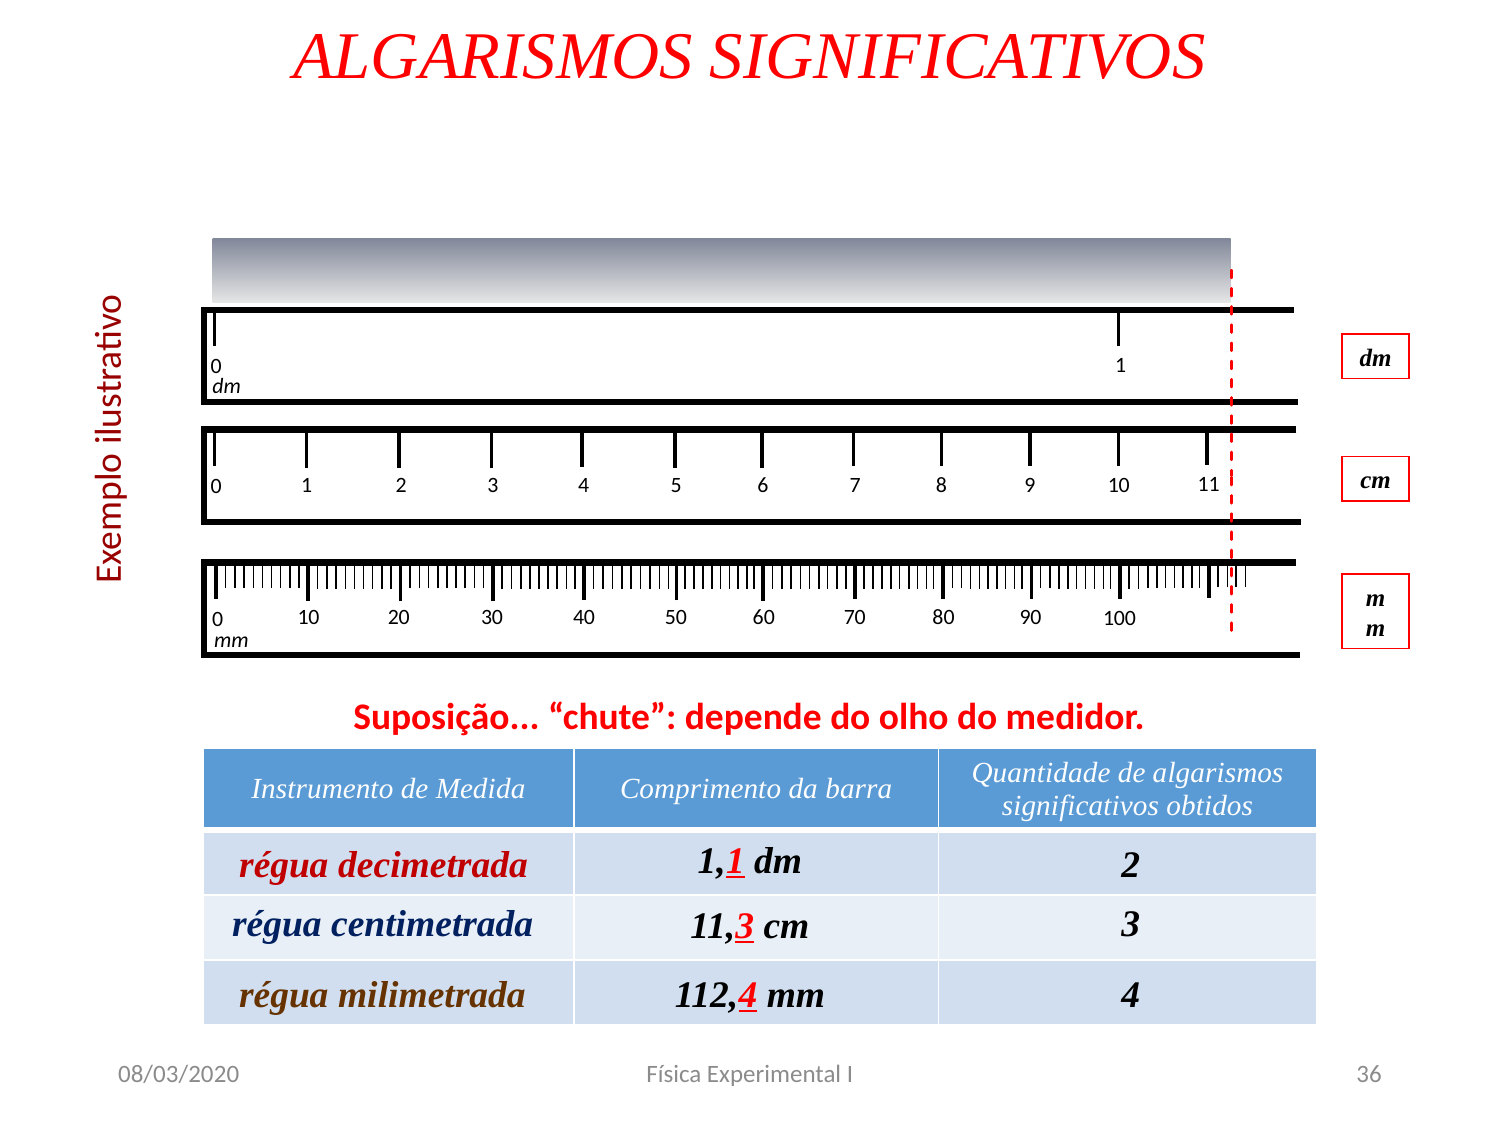

# ALGARISMOS SIGNIFICATIVOS

1
0
dm
dm
Exemplo ilustrativo

9
10
1
2
3
4
5
6
7
8
0
cm
11
cm

10
20
30
40
50
60
70
80
90
100
0
mm
mm
Suposição... “chute”: depende do olho do medidor.
| Instrumento de Medida | Comprimento da barra | Quantidade de algarismos significativos obtidos |
| --- | --- | --- |
|  |  |  |
|  |  |  |
|  |  |  |
1,1 dm
régua decimetrada
2
régua centimetrada
3
11,3 cm
régua milimetrada
112,4 mm
4
08/03/2020
Física Experimental I
36